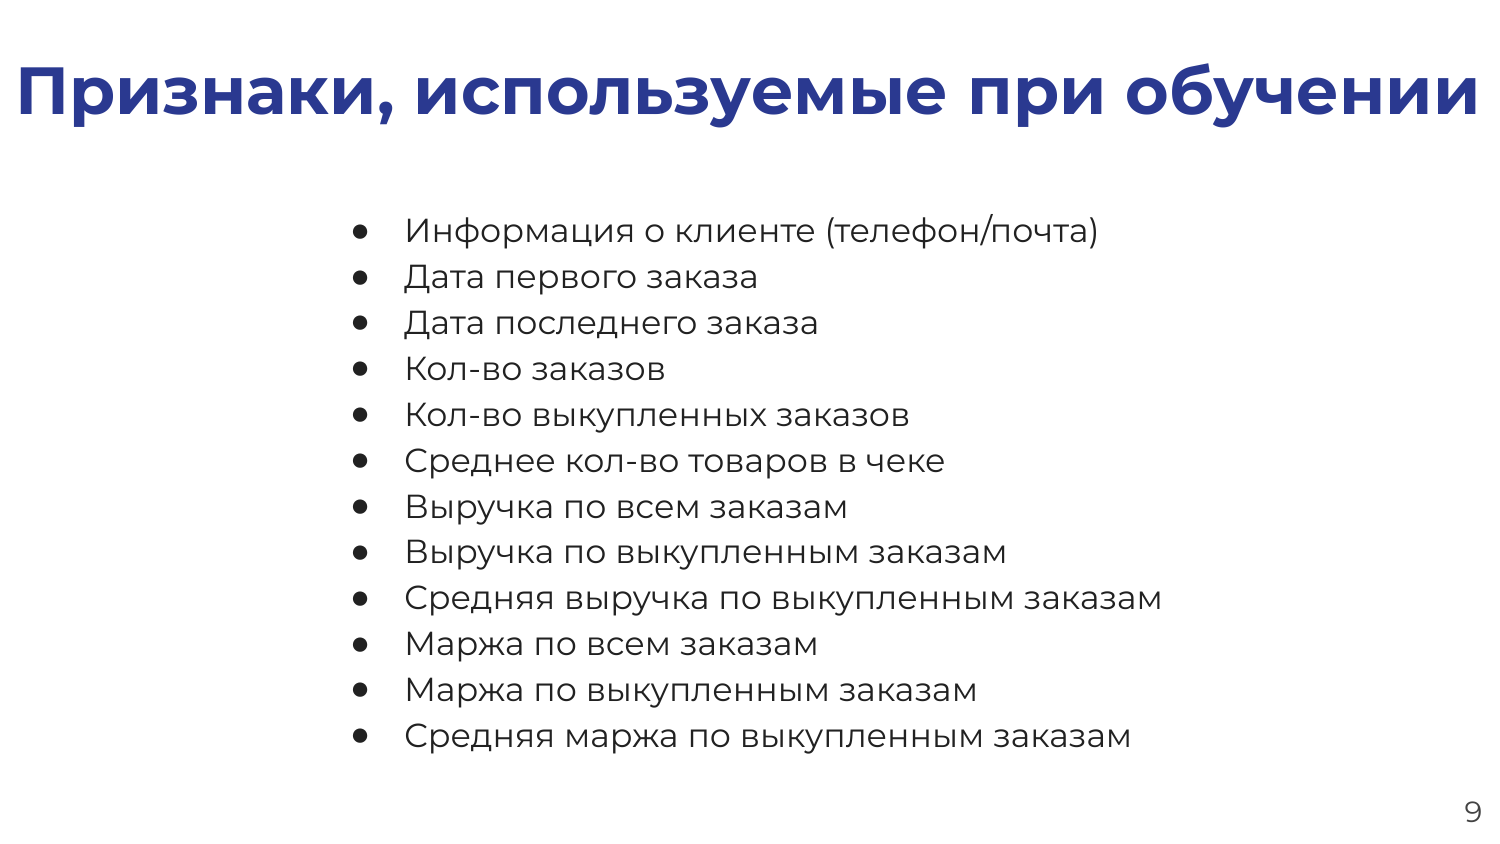

# Признаки, используемые при обучении
Информация о клиенте (телефон/почта)
Дата первого заказа
Дата последнего заказа
Кол-во заказов
Кол-во выкупленных заказов
Среднее кол-во товаров в чеке
Выручка по всем заказам
Выручка по выкупленным заказам
Средняя выручка по выкупленным заказам
Маржа по всем заказам
Маржа по выкупленным заказам
Средняя маржа по выкупленным заказам

9